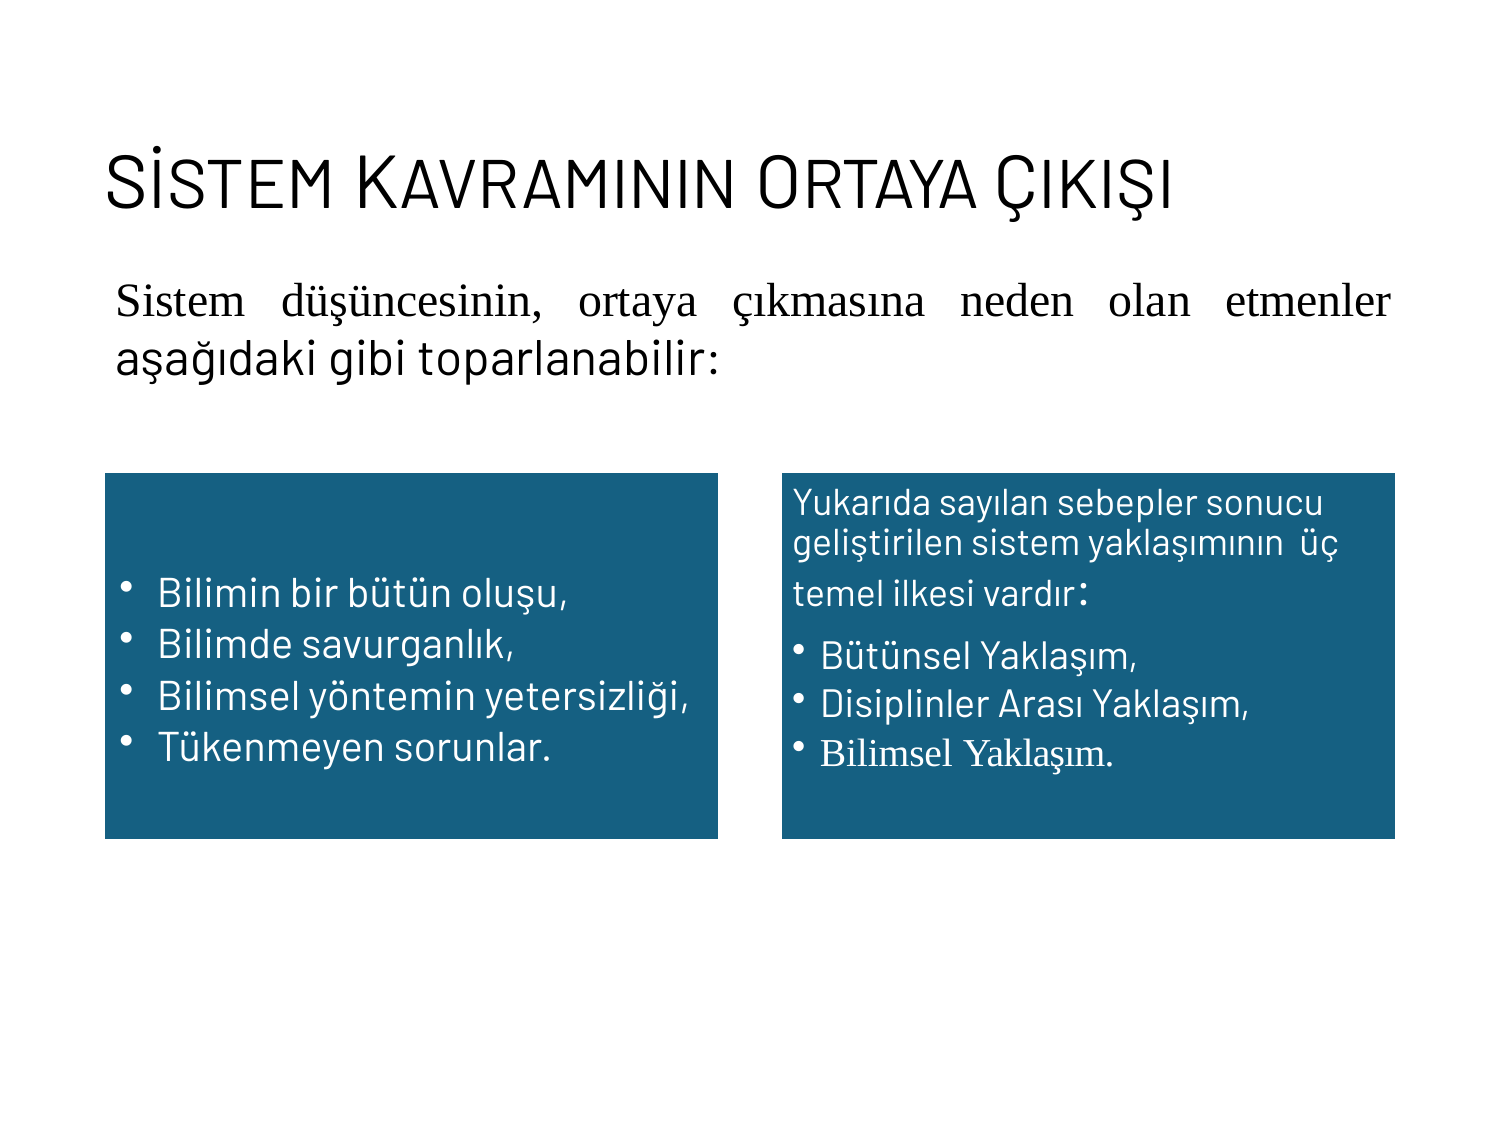

# SİSTEM KAVRAMININ ORTAYA ÇIKIŞI
Sistem	düşüncesinin,	ortaya	çıkmasına	neden	olan	etmenler aşağıdaki gibi toparlanabilir:

Bilimin bir bütün oluşu,
Bilimde savurganlık,
Bilimsel yöntemin yetersizliği,
Tükenmeyen sorunlar.
Yukarıda sayılan sebepler sonucu geliştirilen sistem yaklaşımının  üç temel ilkesi vardır:
Bütünsel Yaklaşım,
Disiplinler Arası Yaklaşım,
Bilimsel Yaklaşım.

8